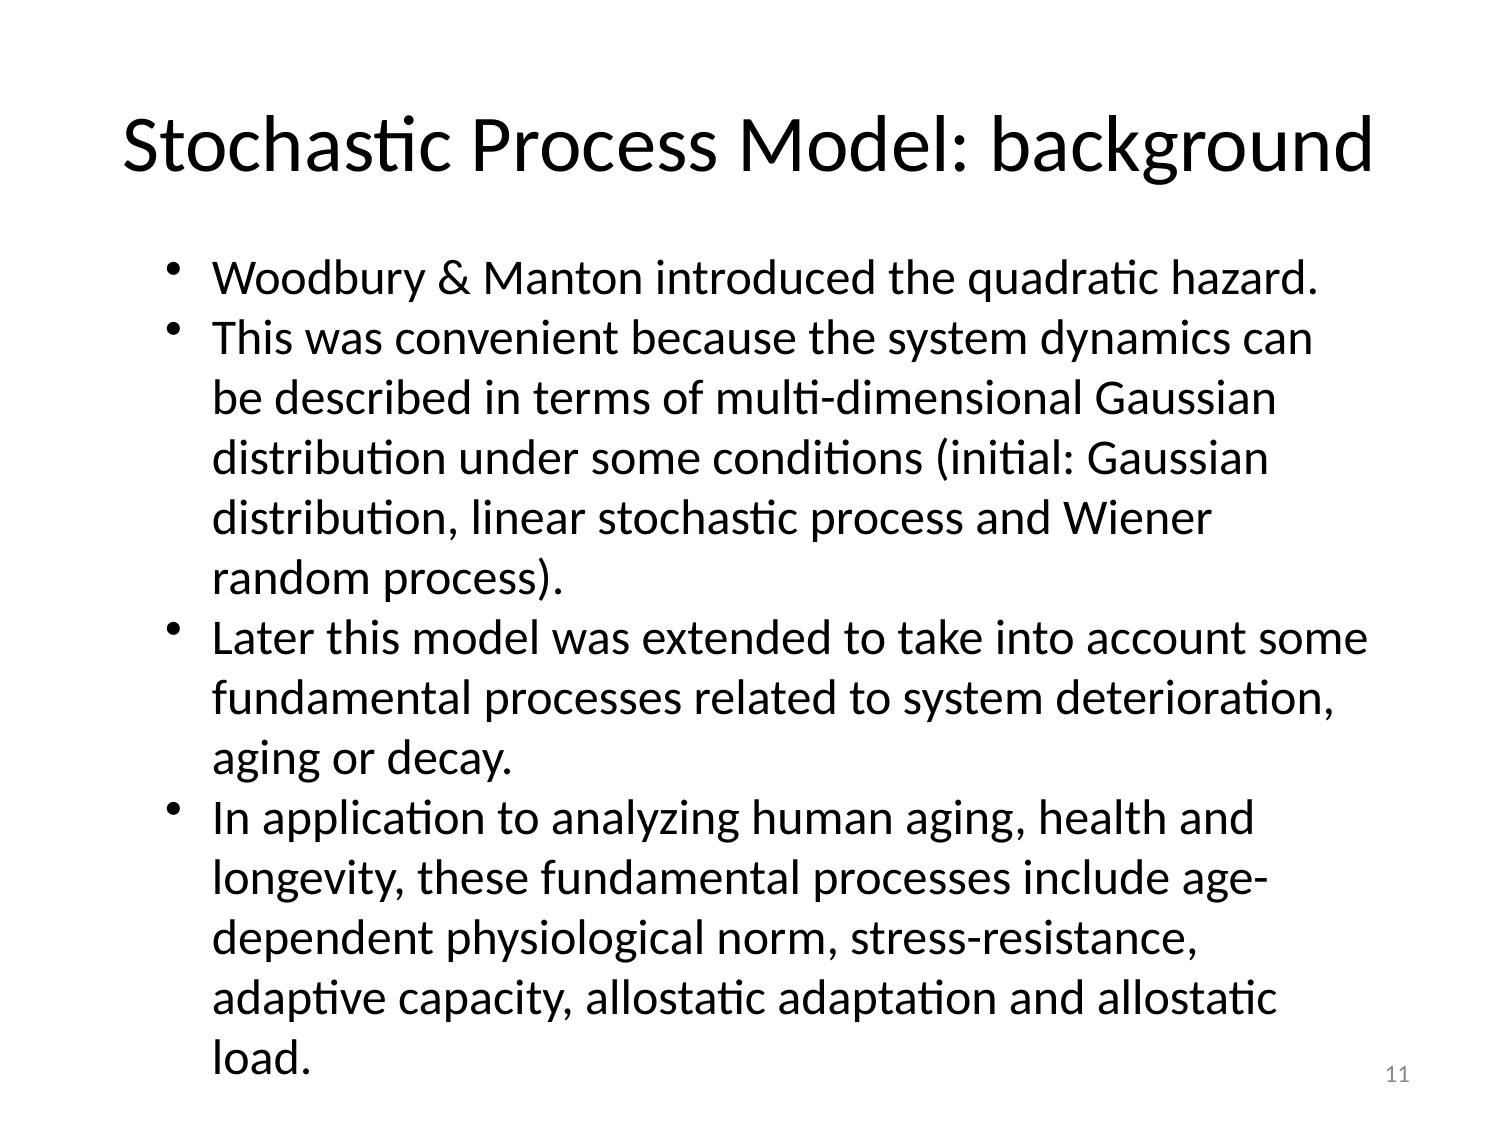

# Stochastic Process Model: background
Woodbury & Manton introduced the quadratic hazard.
This was convenient because the system dynamics can be described in terms of multi-dimensional Gaussian distribution under some conditions (initial: Gaussian distribution, linear stochastic process and Wiener random process).
Later this model was extended to take into account some fundamental processes related to system deterioration, aging or decay.
In application to analyzing human aging, health and longevity, these fundamental processes include age-dependent physiological norm, stress-resistance, adaptive capacity, allostatic adaptation and allostatic load.
11